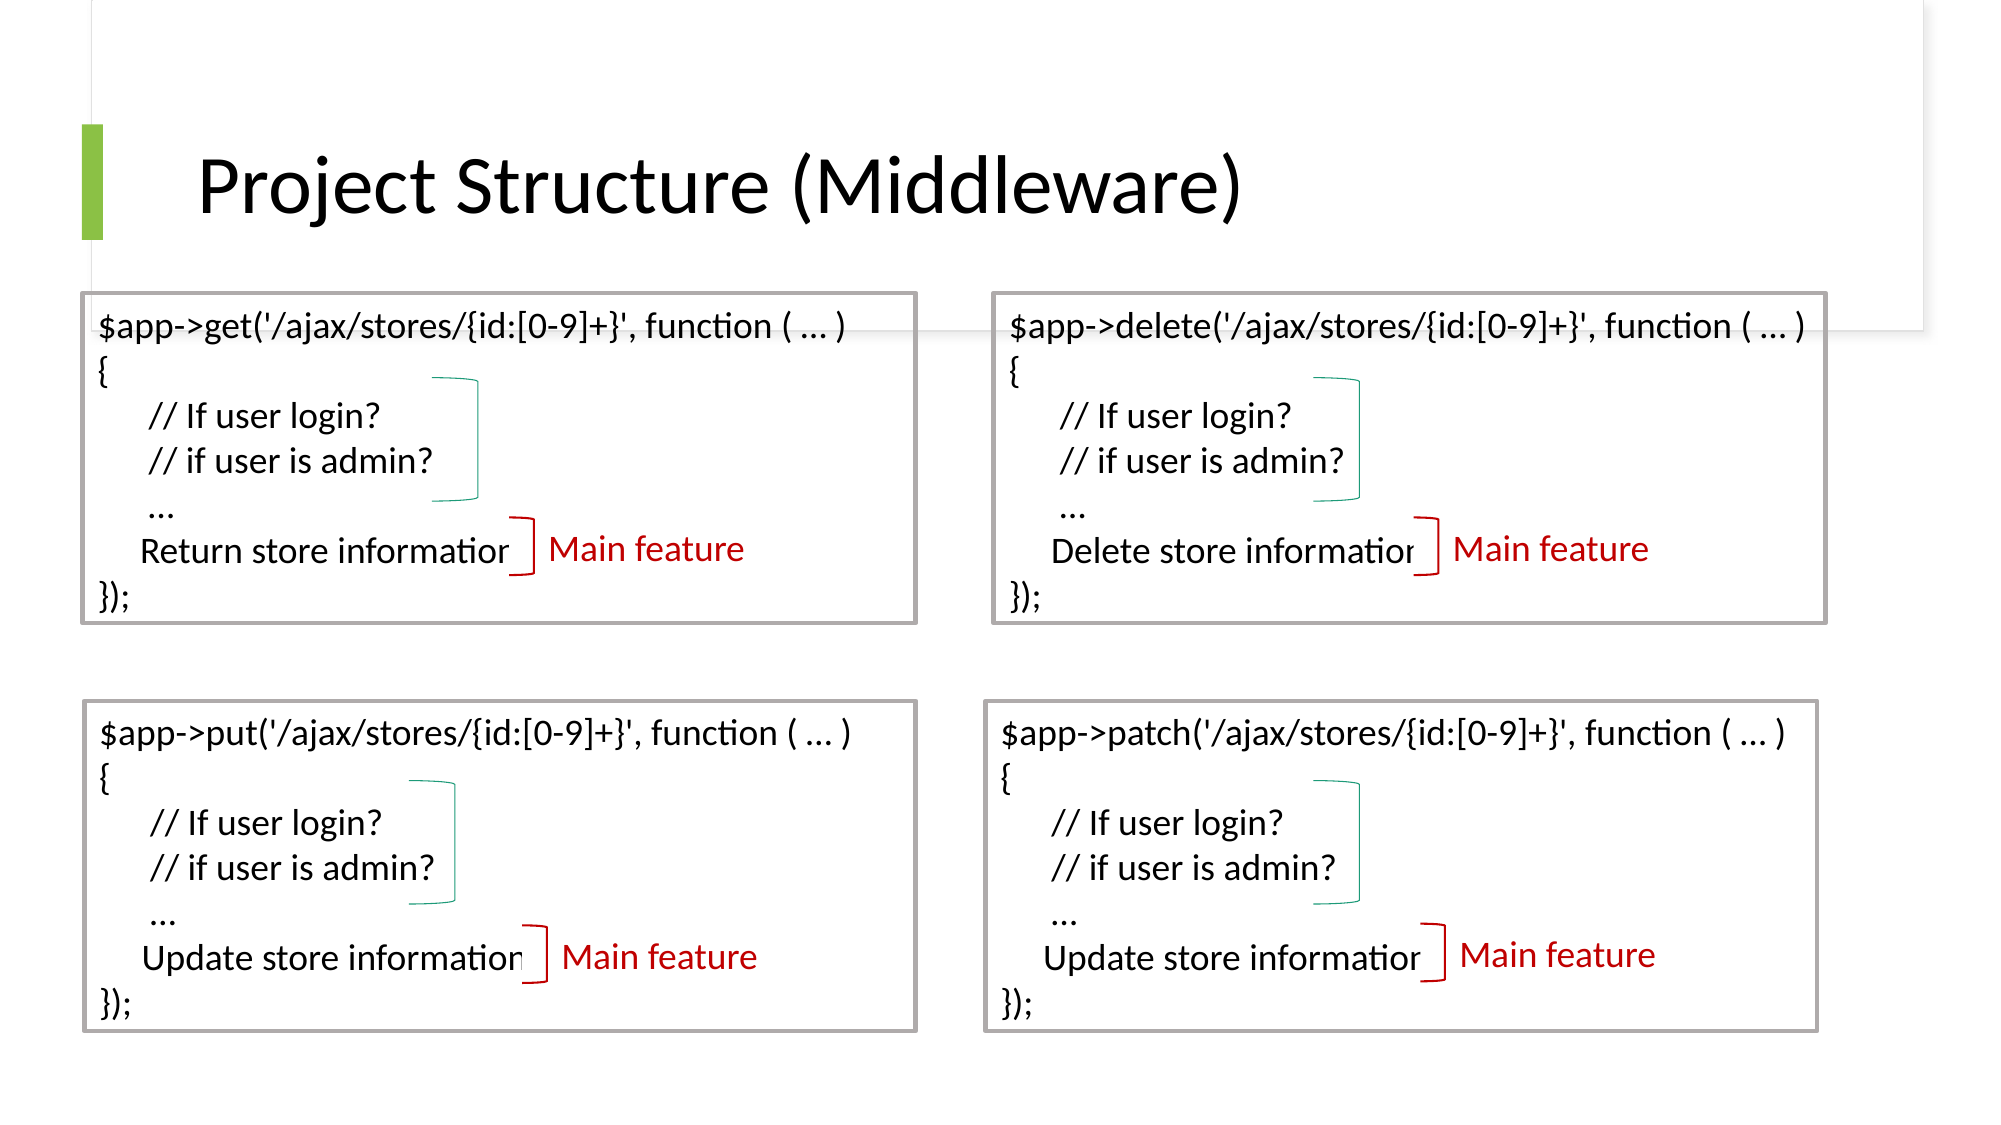

# Project Structure (Middleware)

$app->delete('/ajax/stores/{id:[0-9]+}', function ( … )
{
      // If user login?
      // if user is admin?
      …
     Delete store information
});
$app->get('/ajax/stores/{id:[0-9]+}', function ( … )
{
      // If user login?
      // if user is admin?
      …
     Return store information
});

Main feature
Main feature

$app->put('/ajax/stores/{id:[0-9]+}', function ( … )
{
      // If user login?
      // if user is admin?
      …
     Update store information
});
$app->patch('/ajax/stores/{id:[0-9]+}', function ( … )
{
      // If user login?
      // if user is admin?
      …
     Update store information
});

Main feature

Main feature